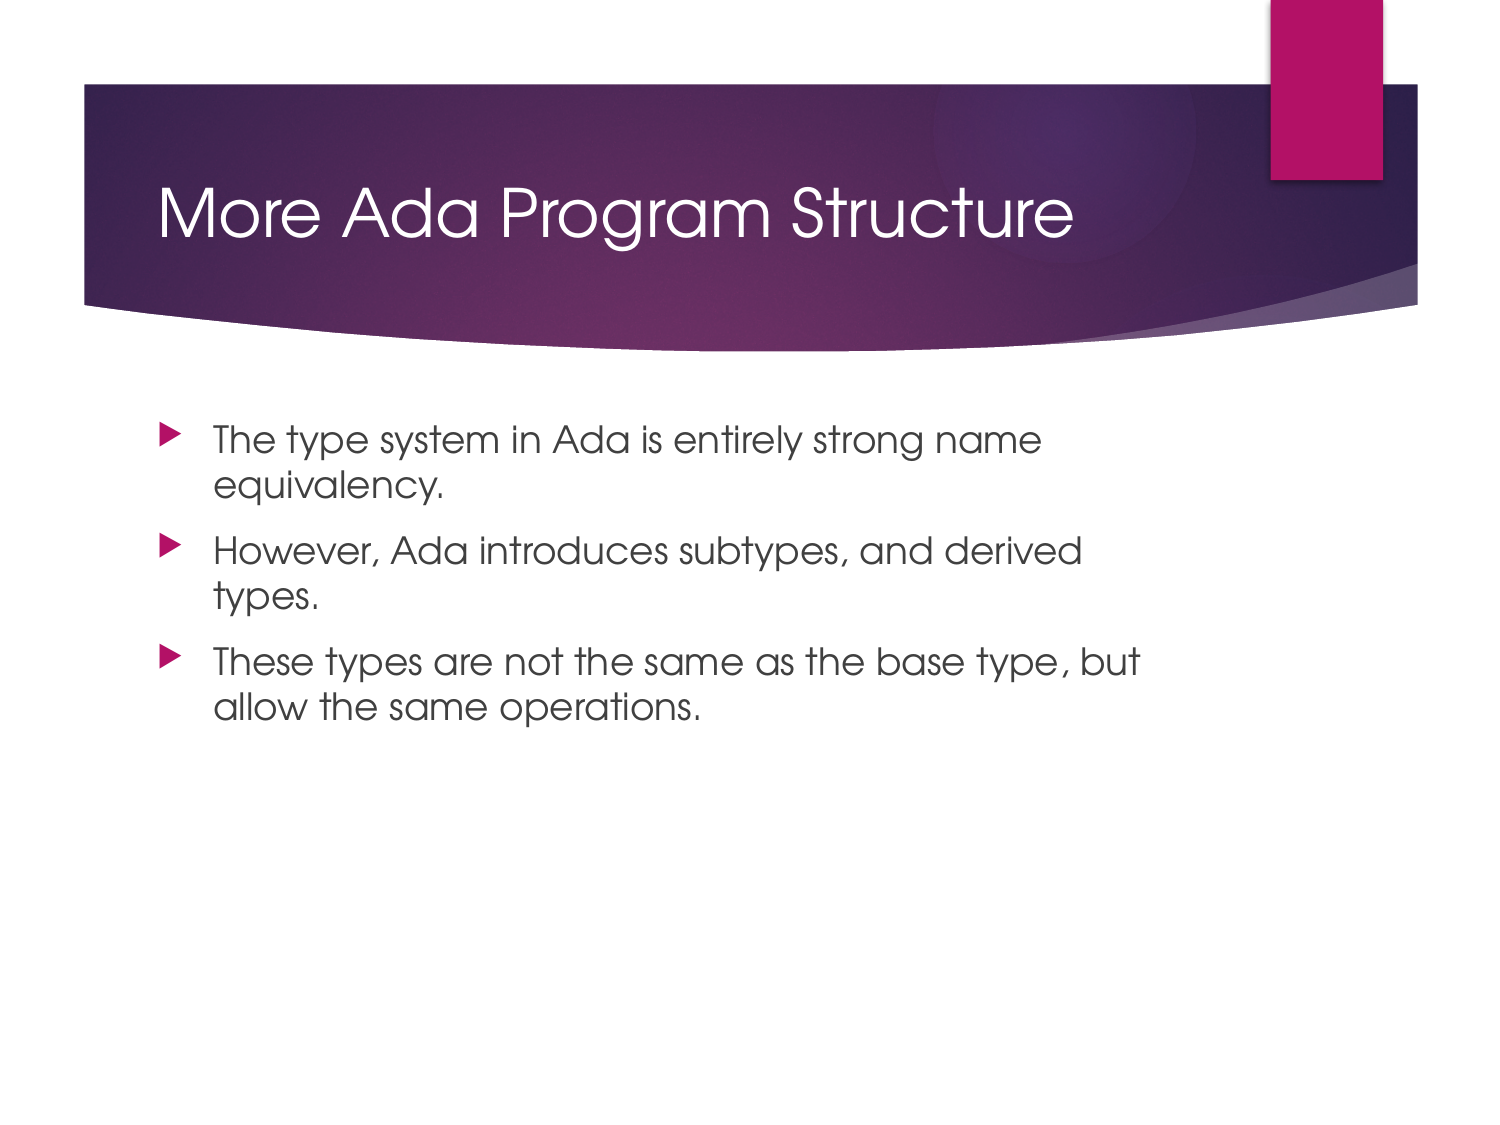

# More Ada Program Structure
The type system in Ada is entirely strong name equivalency.
However, Ada introduces subtypes, and derived types.
These types are not the same as the base type, but allow the same operations.